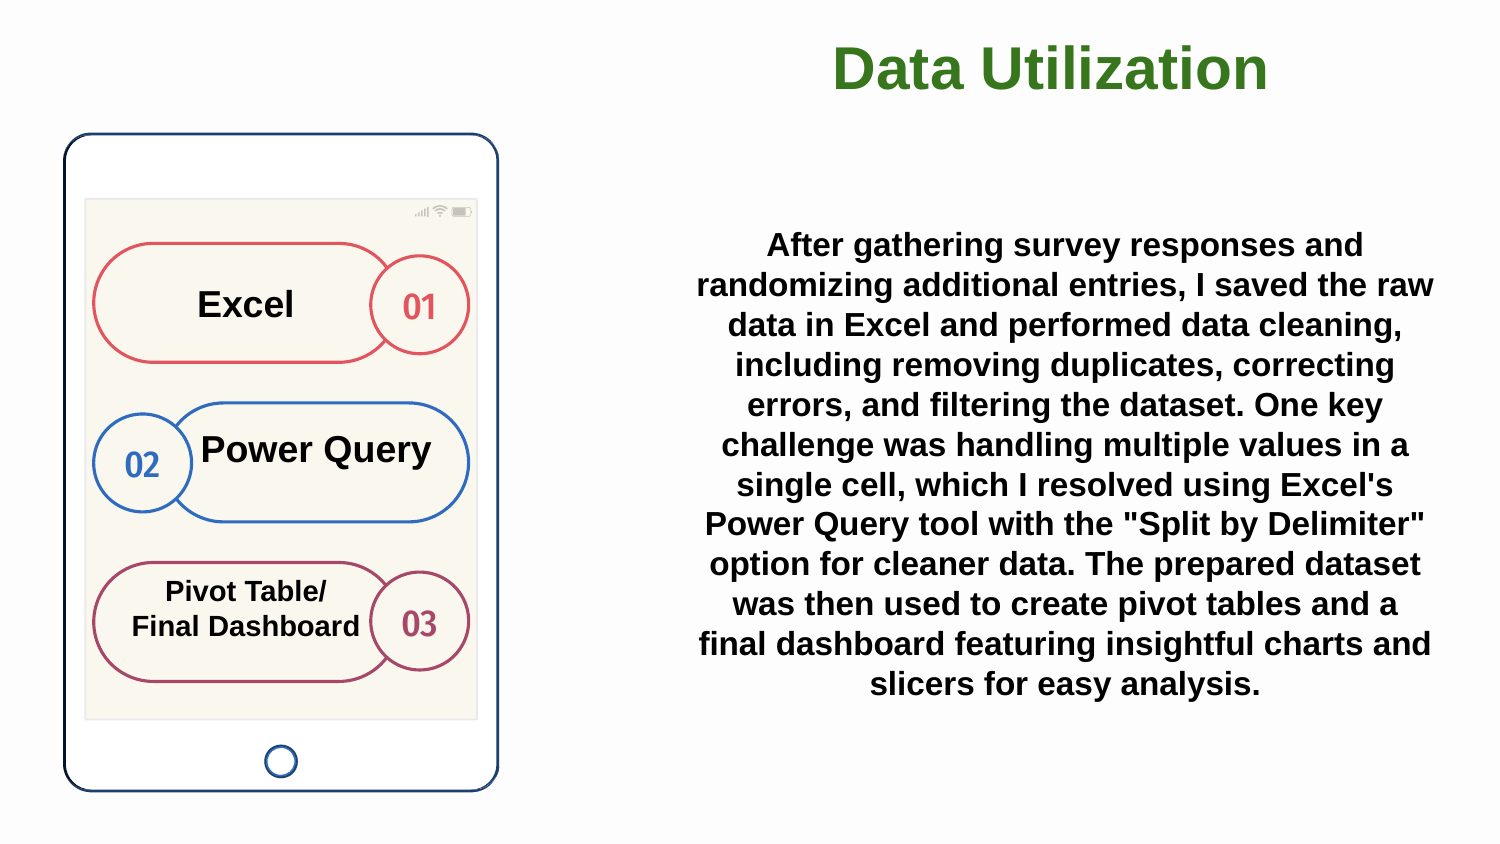

# Data Utilization

After gathering survey responses and randomizing additional entries, I saved the raw data in Excel and performed data cleaning, including removing duplicates, correcting errors, and filtering the dataset. One key challenge was handling multiple values in a single cell, which I resolved using Excel's Power Query tool with the "Split by Delimiter" option for cleaner data. The prepared dataset was then used to create pivot tables and a final dashboard featuring insightful charts and slicers for easy analysis.
Excel
01
Power Query

02
Pivot Table/
Final Dashboard

03